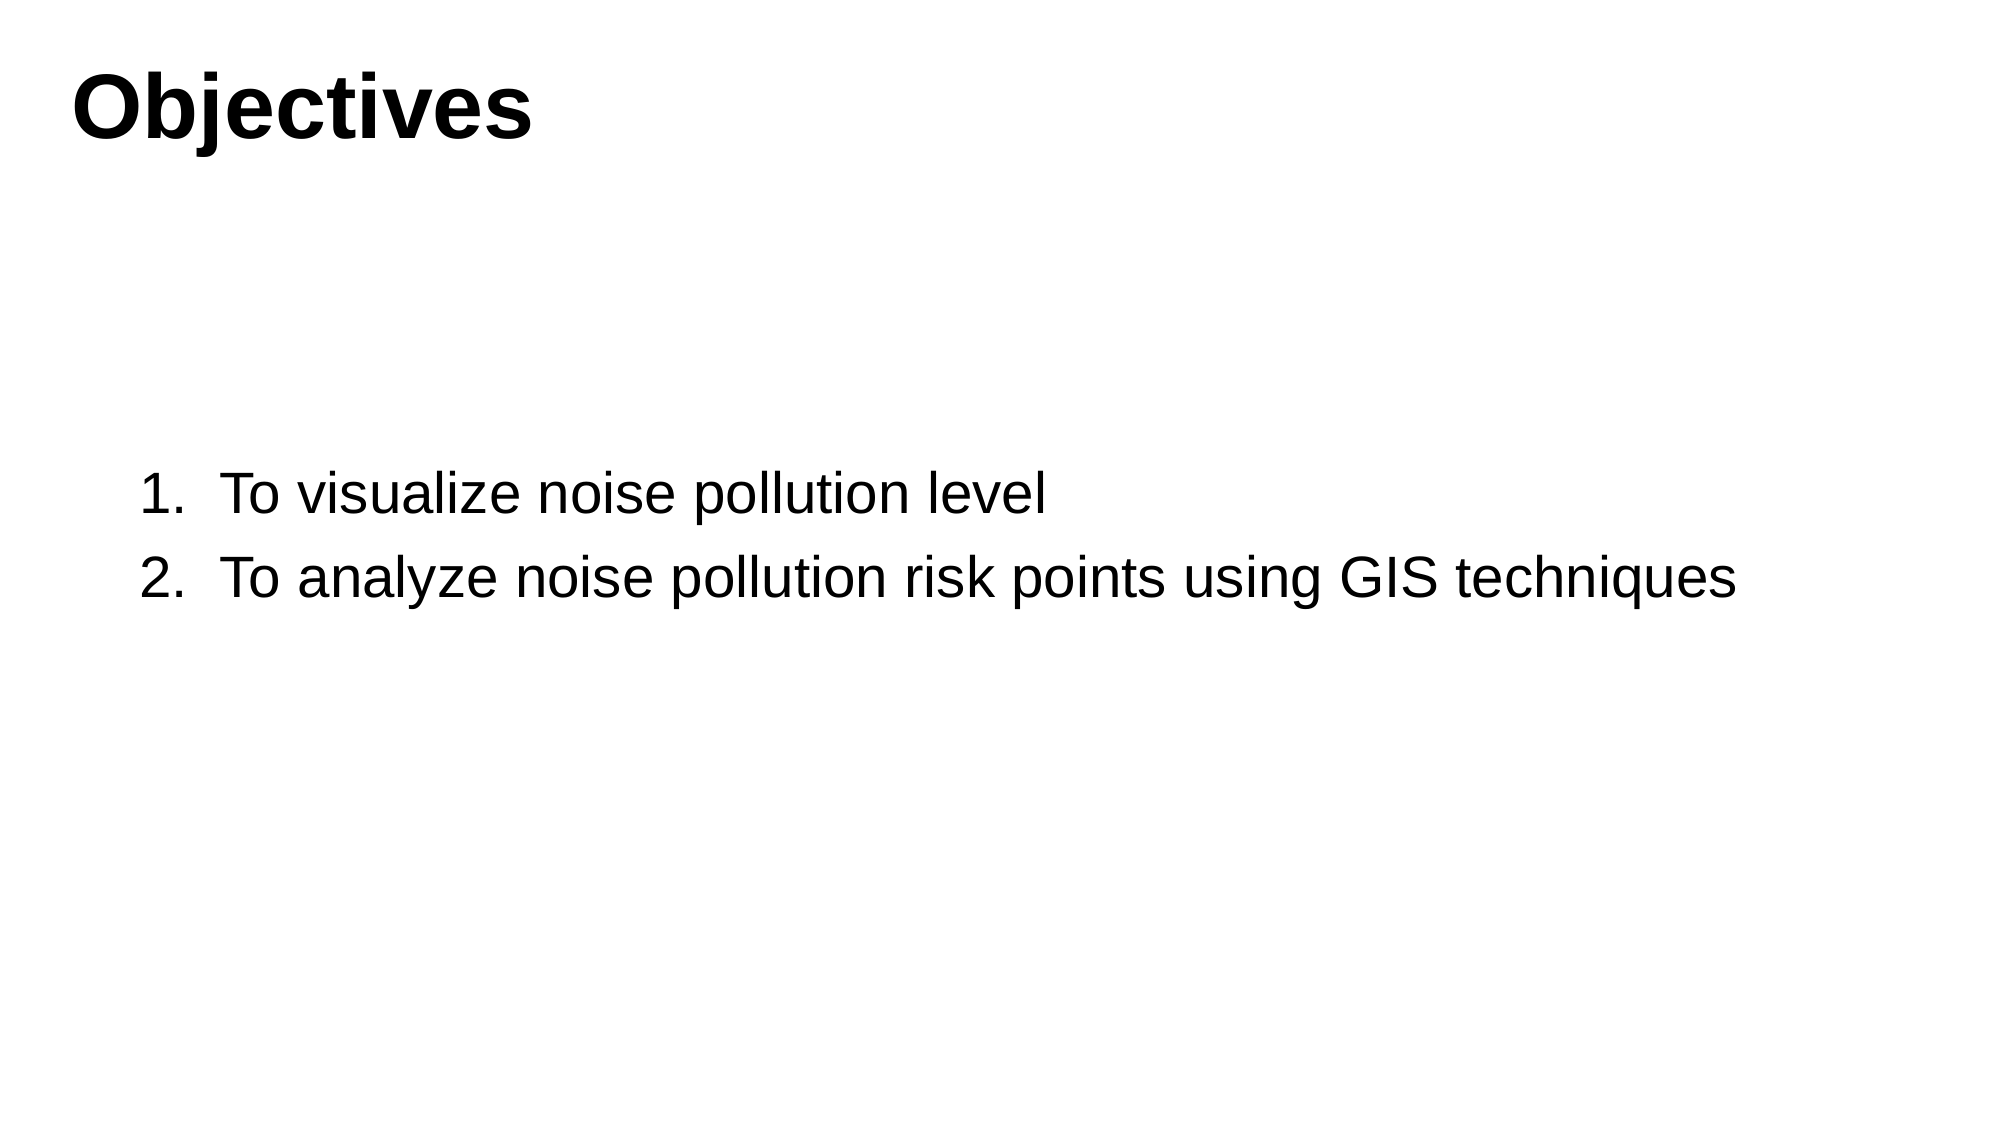

# Objectives
1.  To visualize noise pollution level
2.  To analyze noise pollution risk points using GIS techniques